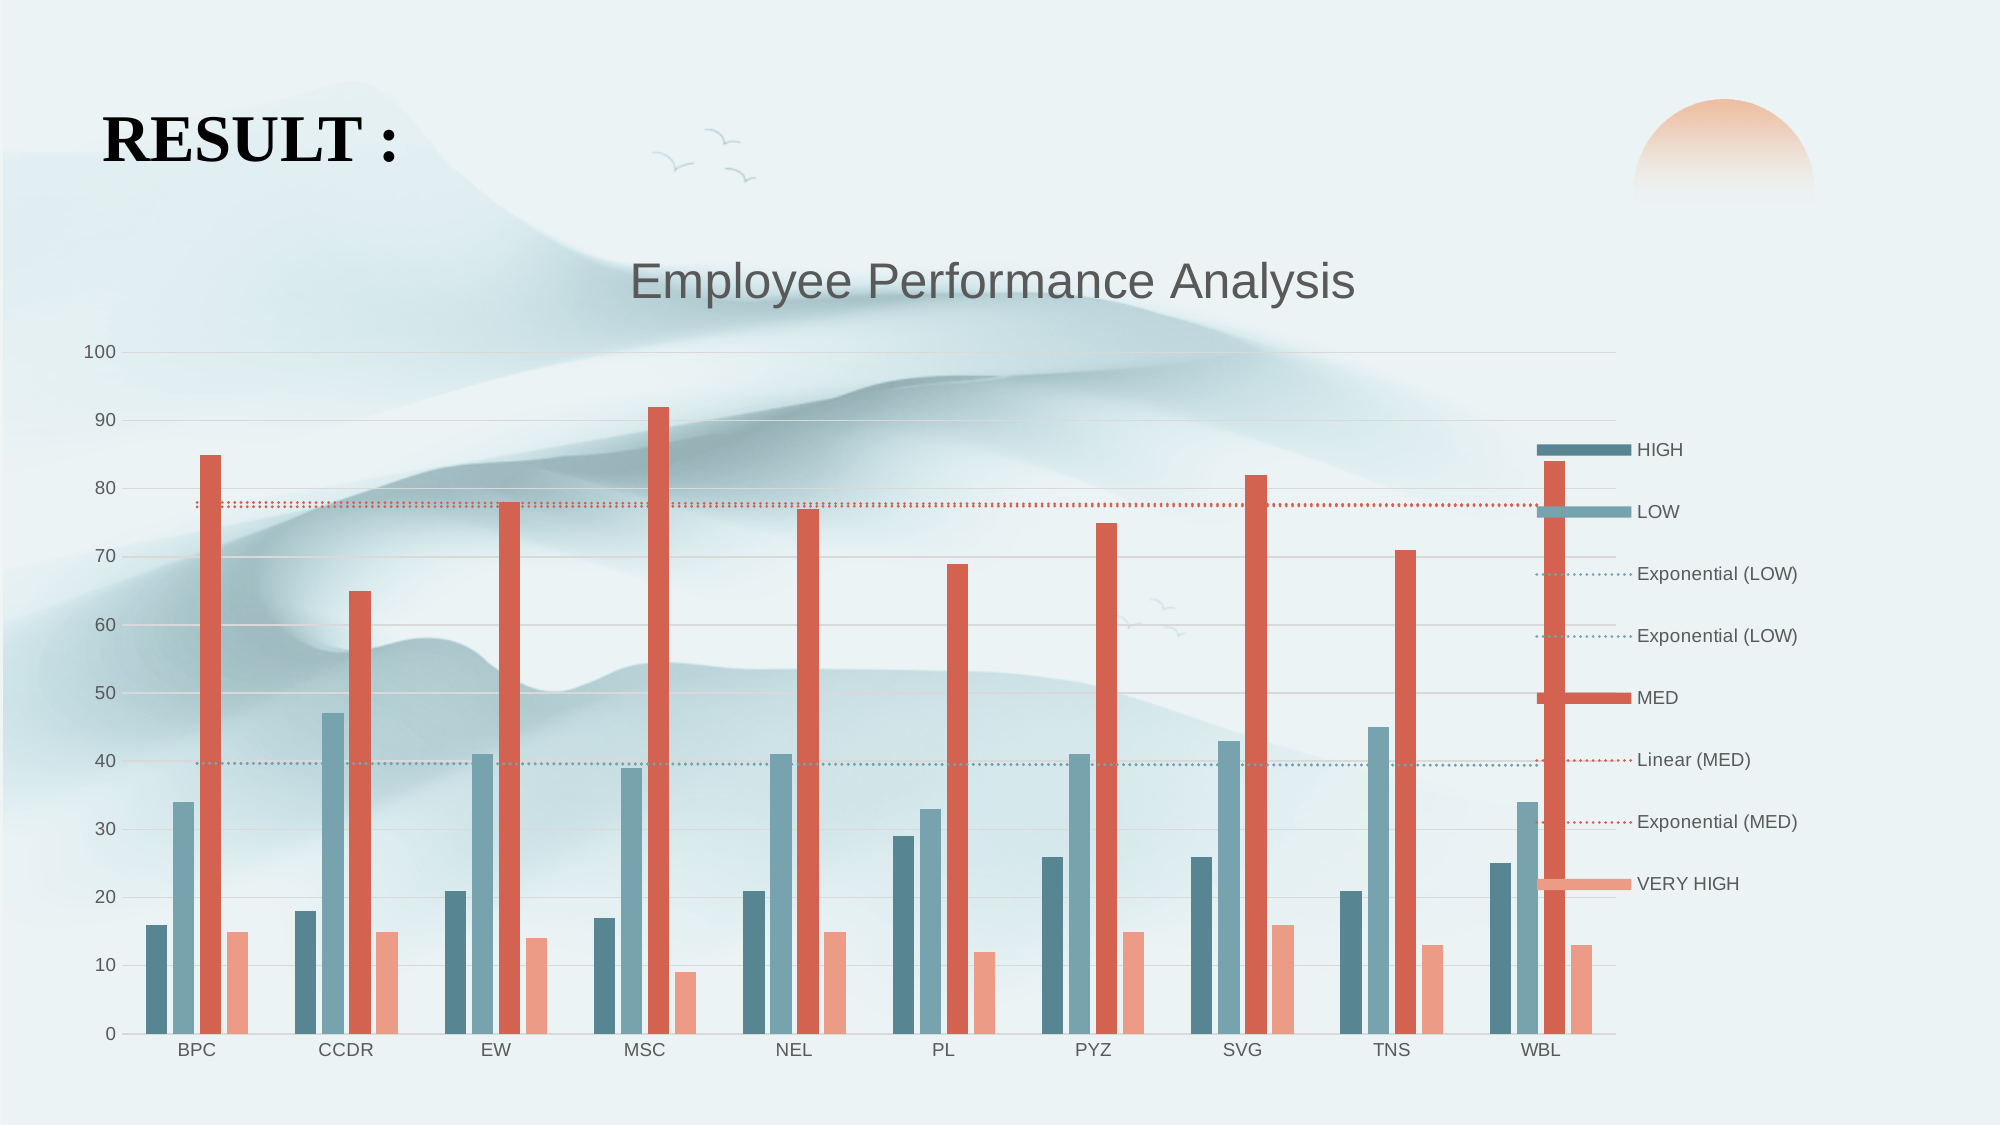

RESULT :

### Chart: Employee Performance Analysis

| Category | HIGH | LOW | MED | VERY HIGH |
|---|---|---|---|---|
| BPC | 16.0 | 34.0 | 85.0 | 15.0 |
| CCDR | 18.0 | 47.0 | 65.0 | 15.0 |
| EW | 21.0 | 41.0 | 78.0 | 14.0 |
| MSC | 17.0 | 39.0 | 92.0 | 9.0 |
| NEL | 21.0 | 41.0 | 77.0 | 15.0 |
| PL | 29.0 | 33.0 | 69.0 | 12.0 |
| PYZ | 26.0 | 41.0 | 75.0 | 15.0 |
| SVG | 26.0 | 43.0 | 82.0 | 16.0 |
| TNS | 21.0 | 45.0 | 71.0 | 13.0 |
| WBL | 25.0 | 34.0 | 84.0 | 13.0 |